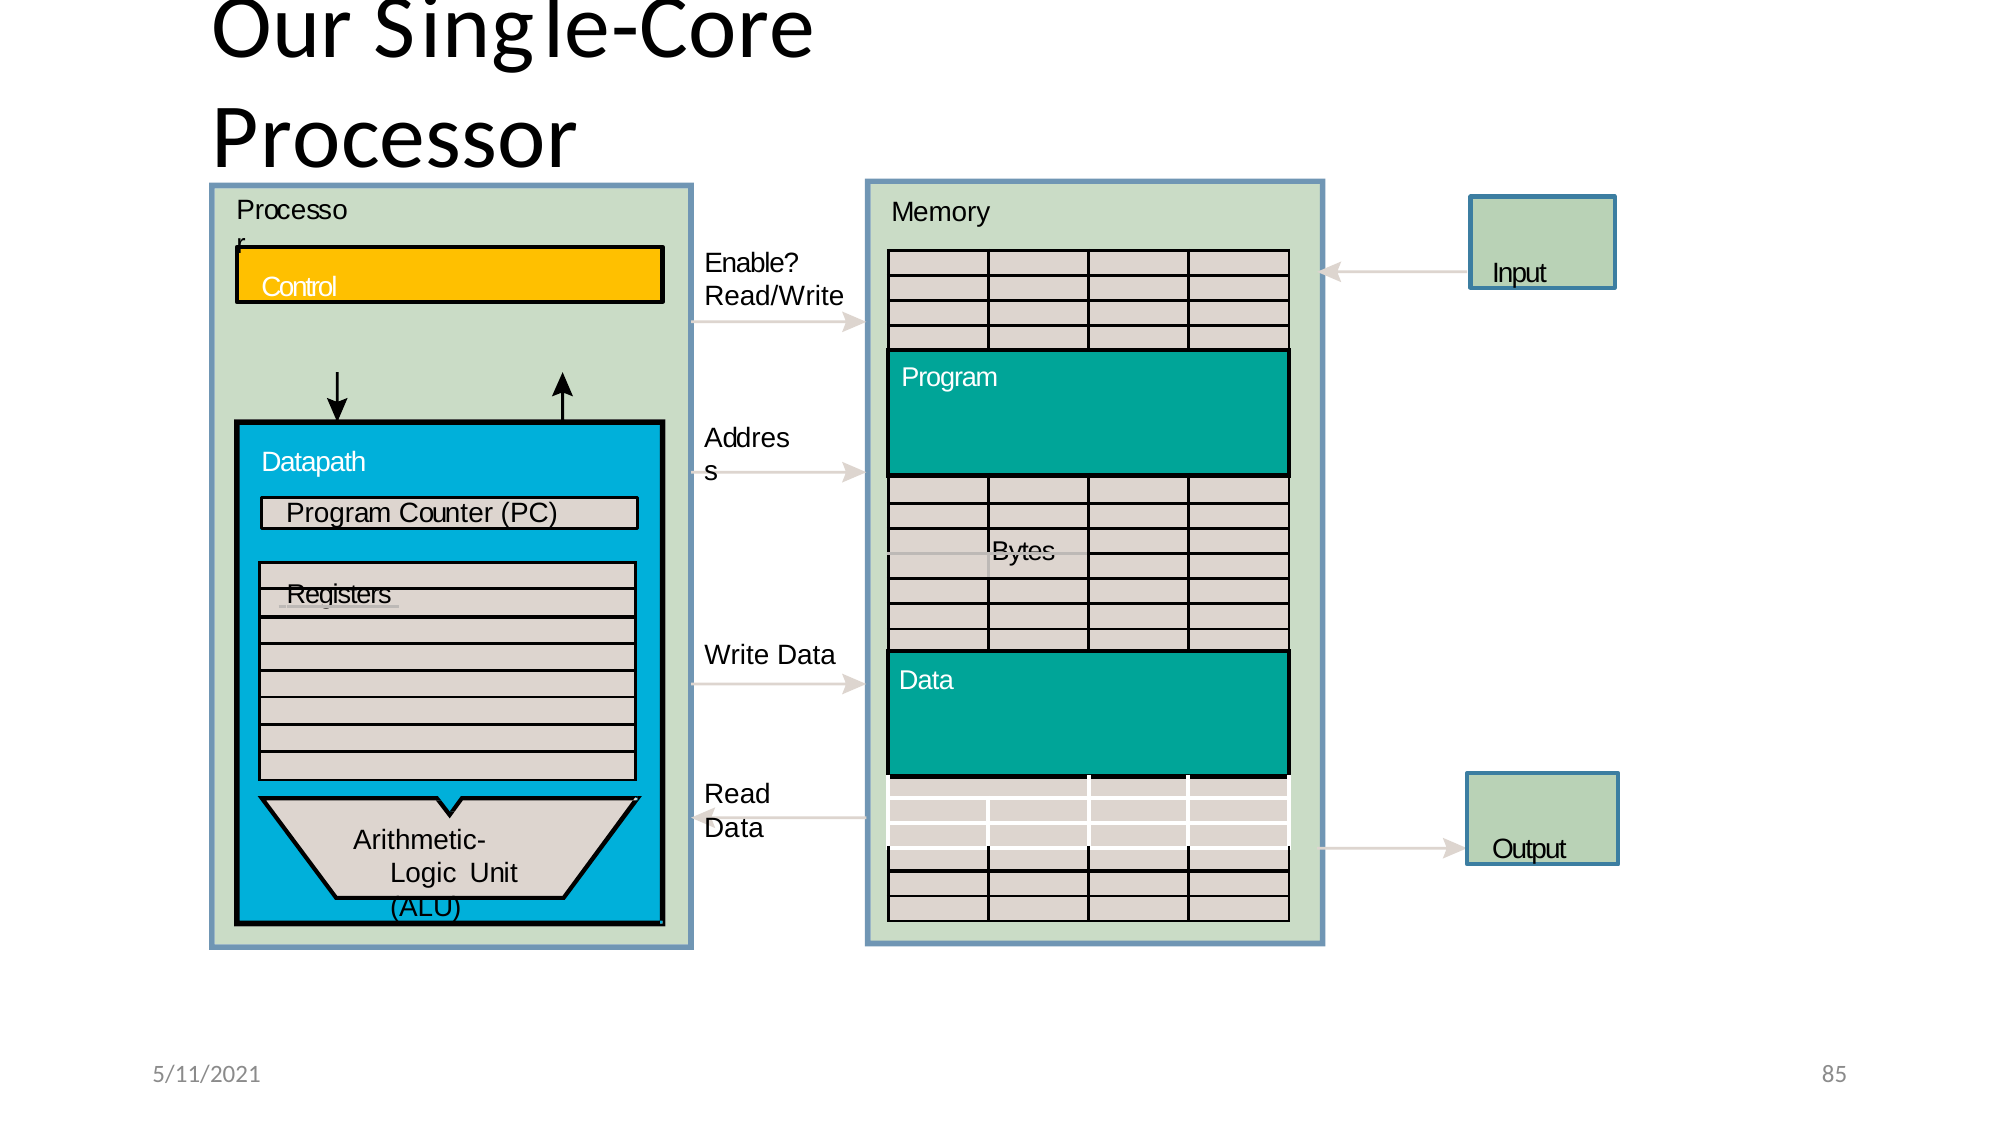

# Our Single-Core Processor

Processor
Memory

Input
Enable?  Read/Write
Control
|  |  |  |  |
| --- | --- | --- | --- |
|  |  |  |  |
|  |  |  |  |
|  |  |  |  |
| Program |  |  |  |
|  |  |  |  |
|  |  |  |  |
|  |  |  |  |
|  | Bytes |  |  |
|  |  |  |  |
|  |  |  |  |
|  |  |  |  |
| Data |  |  |  |
|  |  |  |  |
|  |  |  |  |
|  |  |  |  |
|  |  |  |  |
|  |  |  |  |
|  |  |  |  |

Address
Datapath
Program Counter (PC)
|  |
| --- |
| Registers |
|  |
|  |
|  |
|  |
|  |
|  |
Write Data

Output
Read Data
Arithmetic-Logic  Unit (ALU)
5/11/2021
85